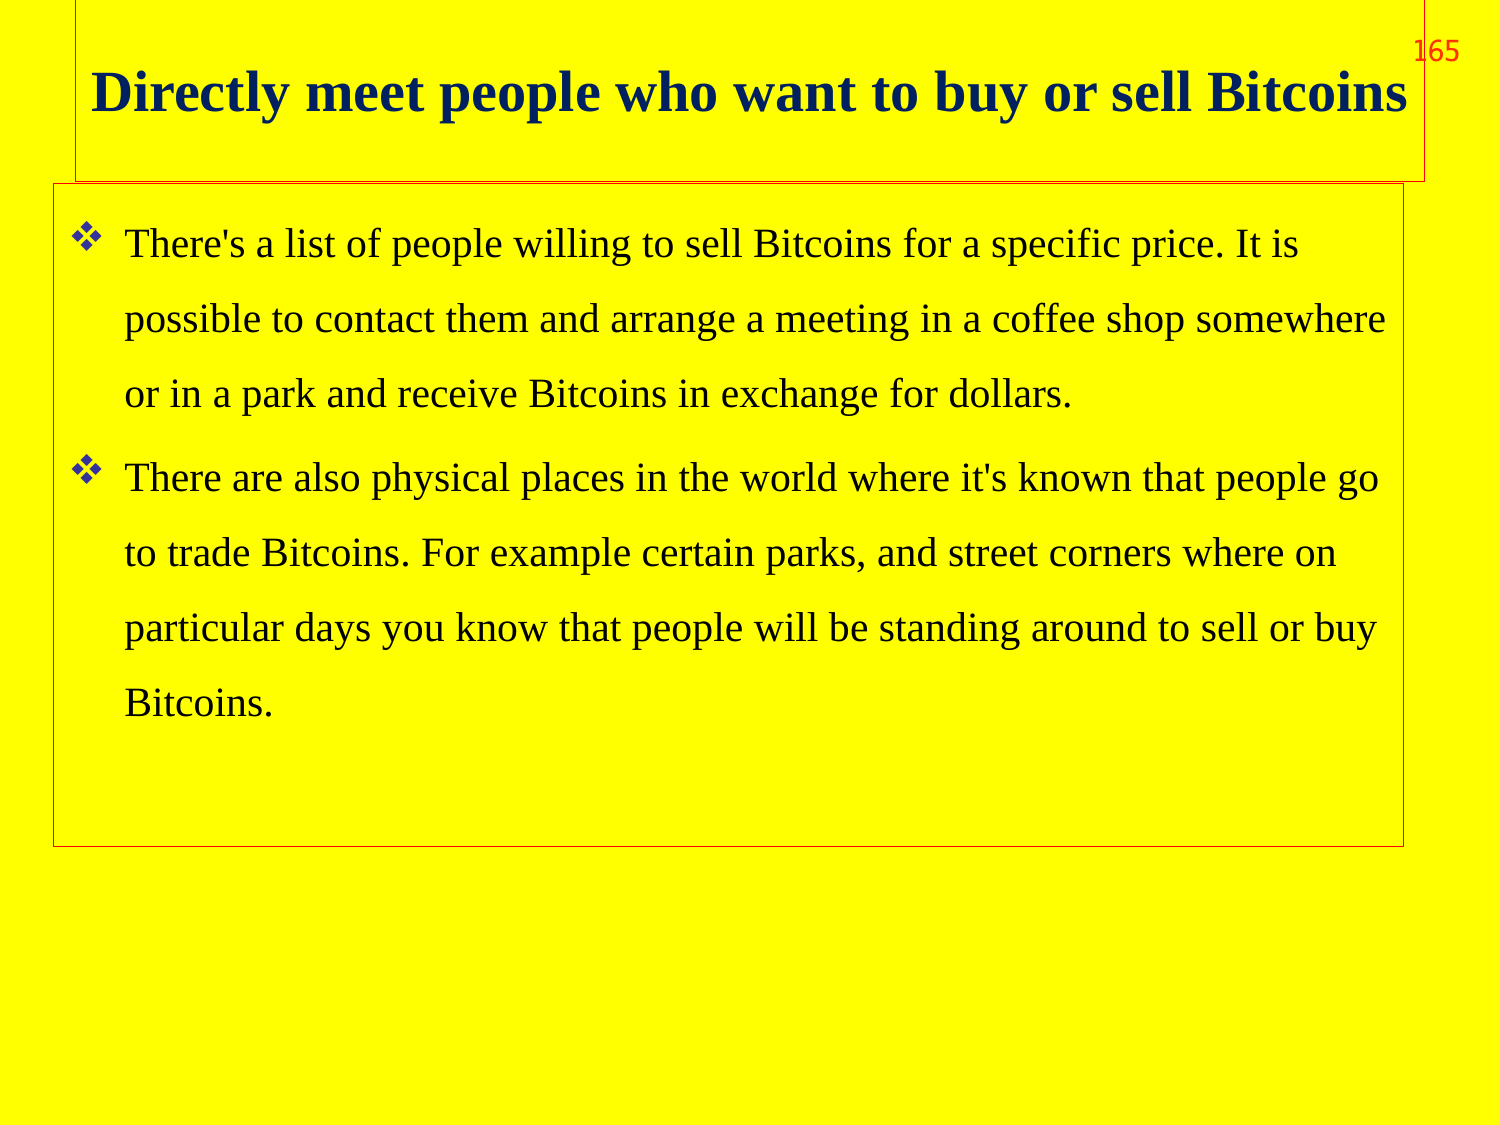

# Directly meet people who want to buy or sell Bitcoins
165
There's a list of people willing to sell Bitcoins for a specific price. It is possible to contact them and arrange a meeting in a coffee shop somewhere or in a park and receive Bitcoins in exchange for dollars.
There are also physical places in the world where it's known that people go to trade Bitcoins. For example certain parks, and street corners where on particular days you know that people will be standing around to sell or buy Bitcoins.